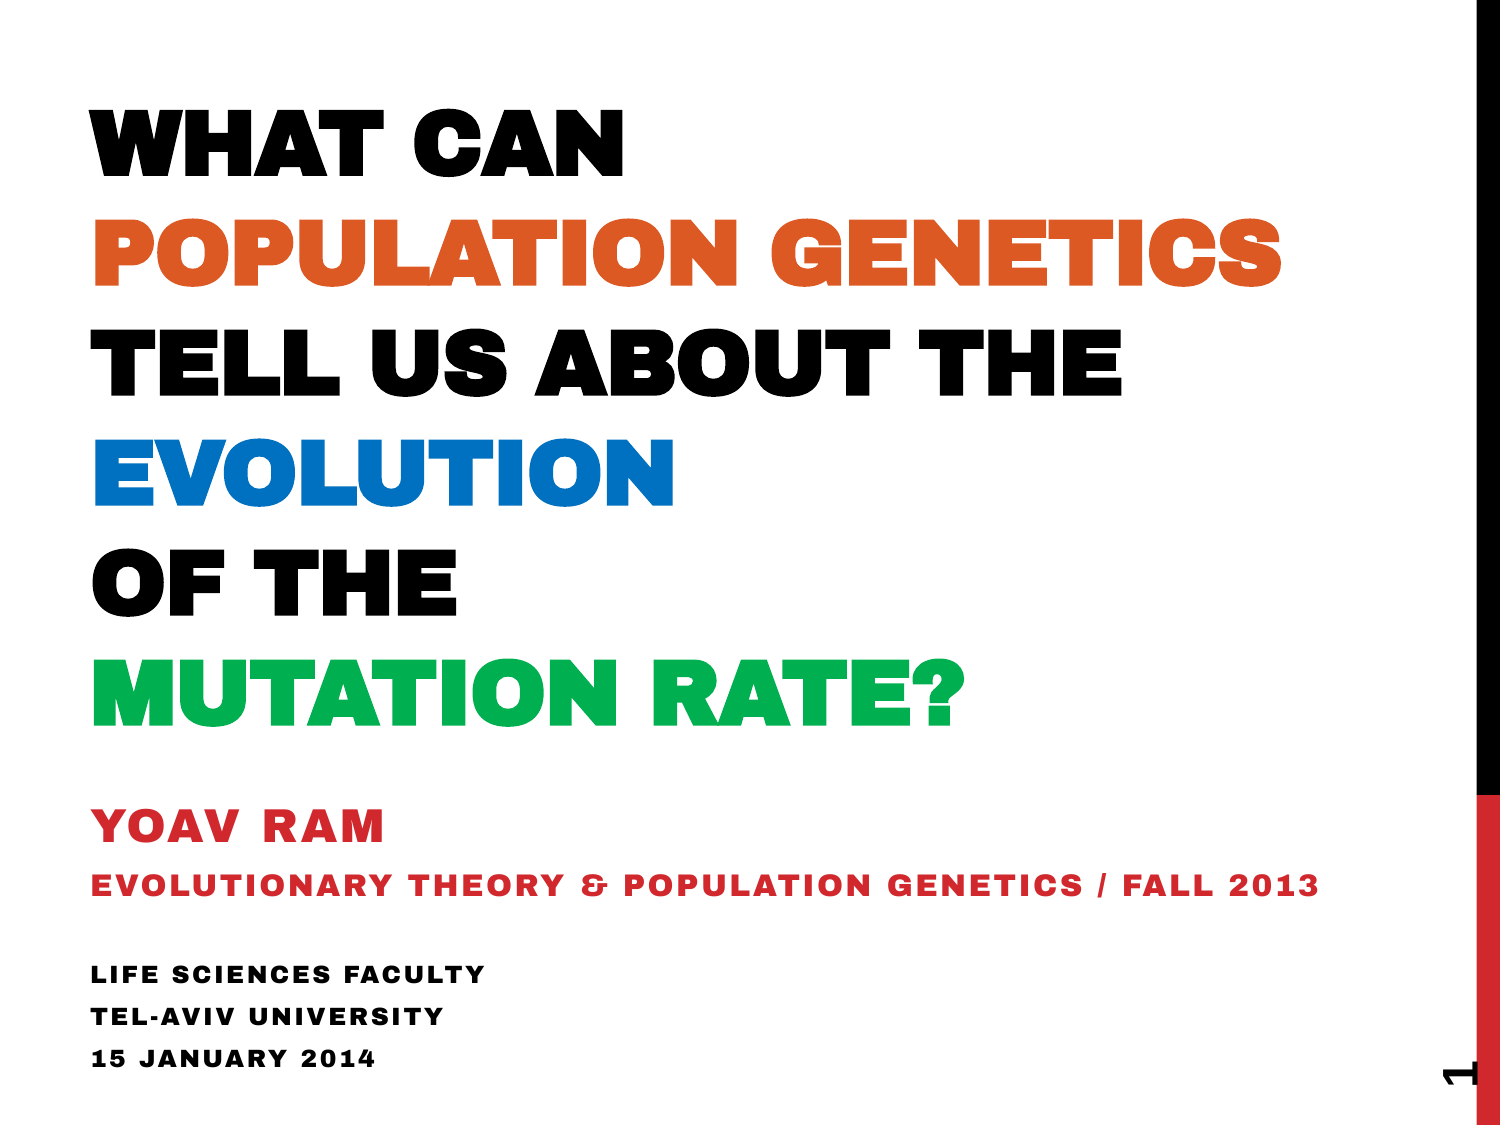

# What can population genetics tell us about the evolution of the mutation rate?
Yoav ram
Evolutionary theory & Population genetics / Fall 2013

Life sciences faculty
Tel-aviv University
15 January 2014

1